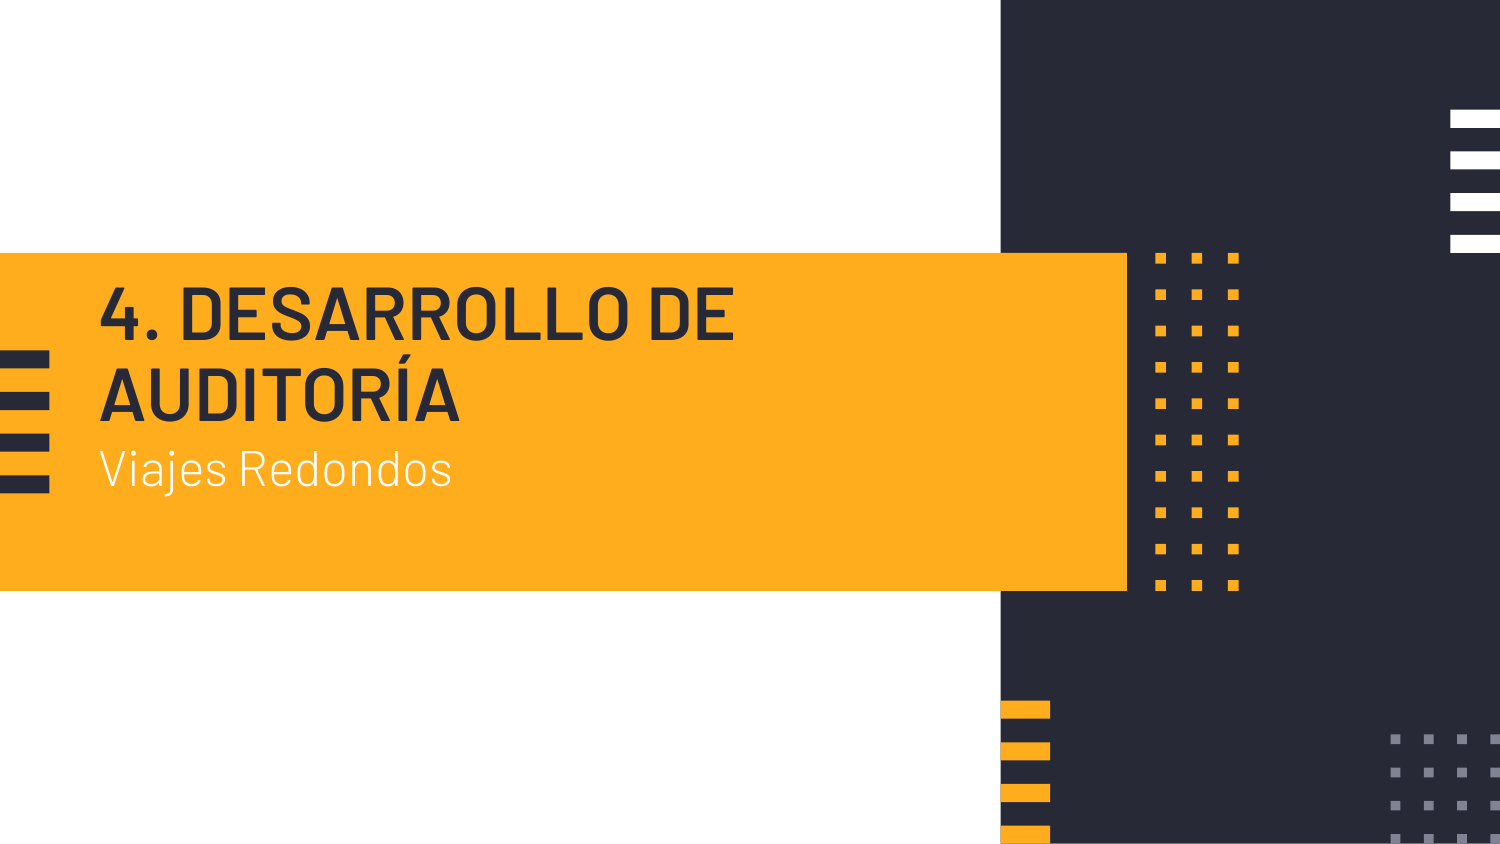

# 4. DESARROLLO DE AUDITORÍA
Viajes Redondos